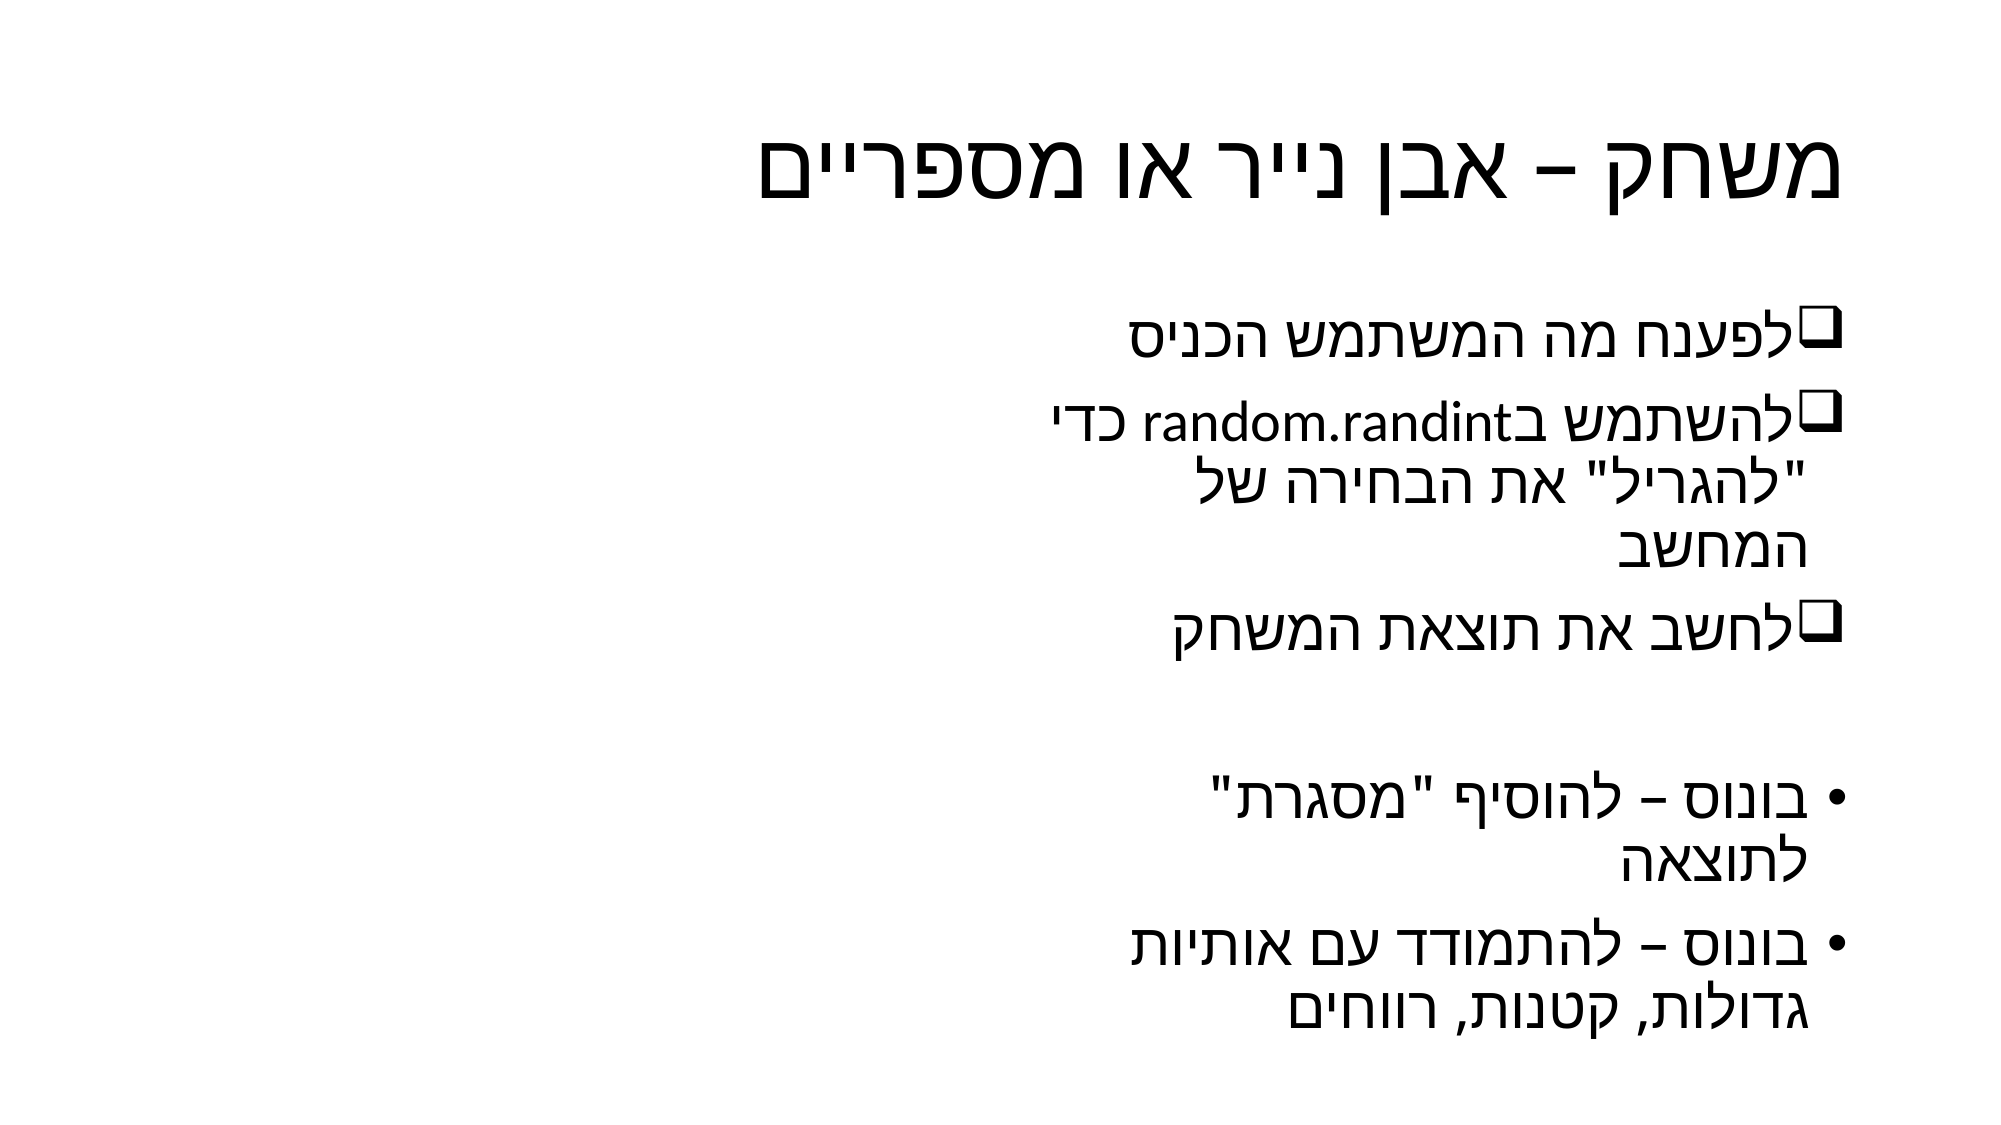

# משחק – אבן נייר או מספריים

לפענח מה המשתמש הכניס
להשתמש בrandom.randint כדי "להגריל" את הבחירה של המחשב
לחשב את תוצאת המשחק

בונוס – להוסיף "מסגרת" לתוצאה
בונוס – להתמודד עם אותיות גדולות, קטנות, רווחים